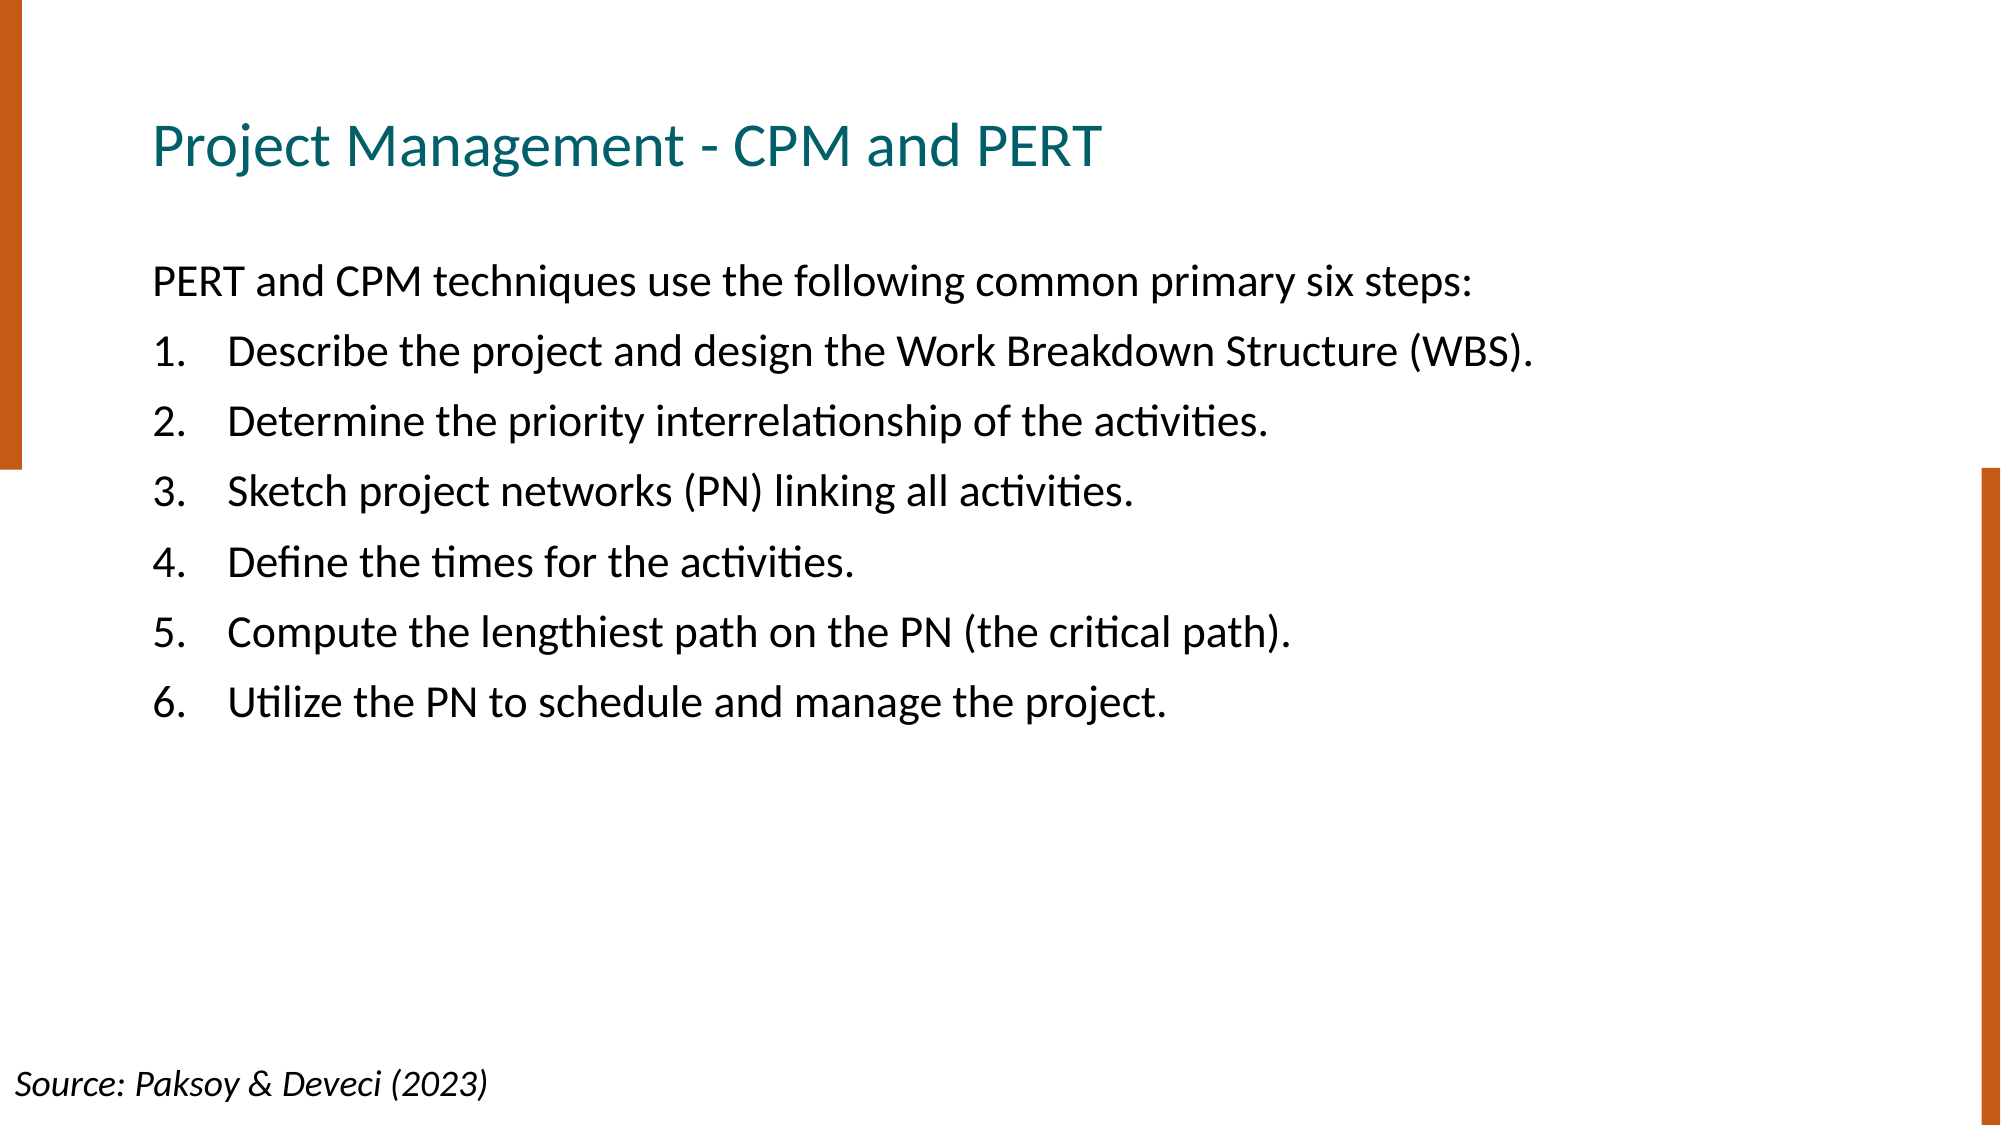

# Project Management - CPM and PERT
PERT and CPM techniques use the following common primary six steps:
Describe the project and design the Work Breakdown Structure (WBS).
Determine the priority interrelationship of the activities.
Sketch project networks (PN) linking all activities.
Define the times for the activities.
Compute the lengthiest path on the PN (the critical path).
Utilize the PN to schedule and manage the project.
15
Source: Paksoy & Deveci (2023)